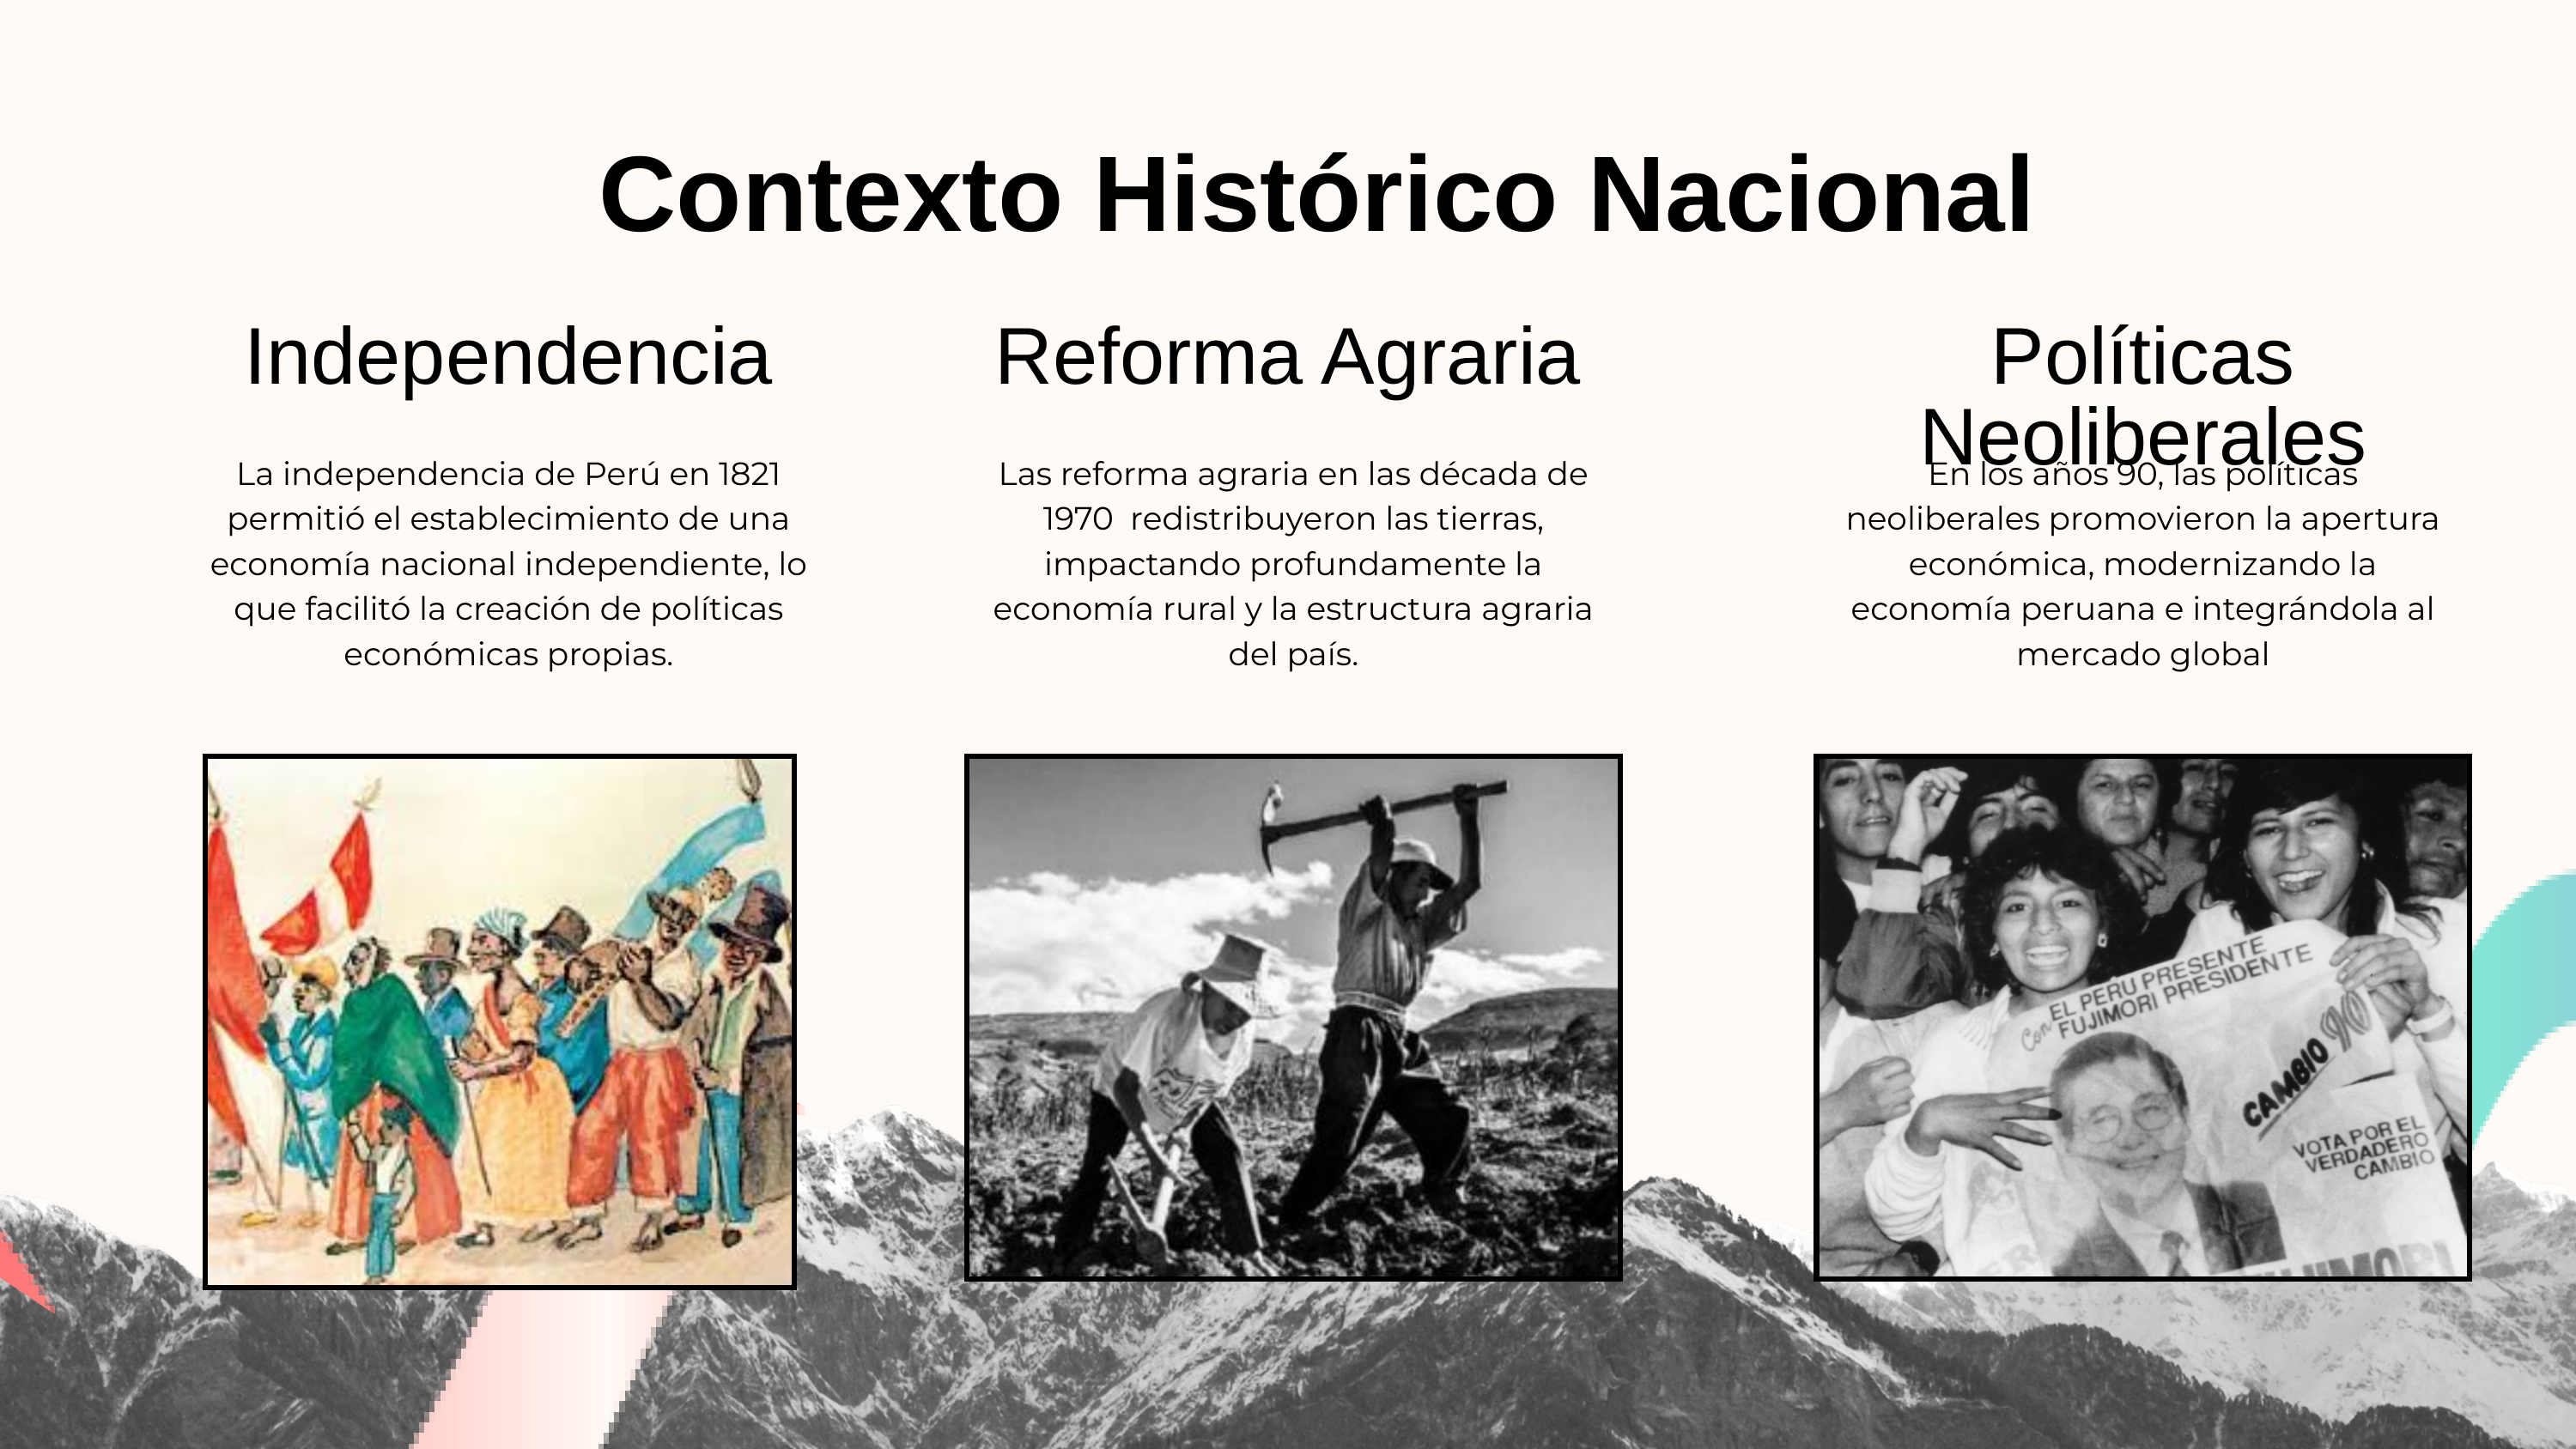

Contexto Histórico Nacional
Independencia
Reforma Agraria
Políticas Neoliberales
La independencia de Perú en 1821 permitió el establecimiento de una economía nacional independiente, lo que facilitó la creación de políticas económicas propias.
Las reforma agraria en las década de 1970  redistribuyeron las tierras, impactando profundamente la economía rural y la estructura agraria del país.
En los años 90, las políticas neoliberales promovieron la apertura económica, modernizando la economía peruana e integrándola al mercado global